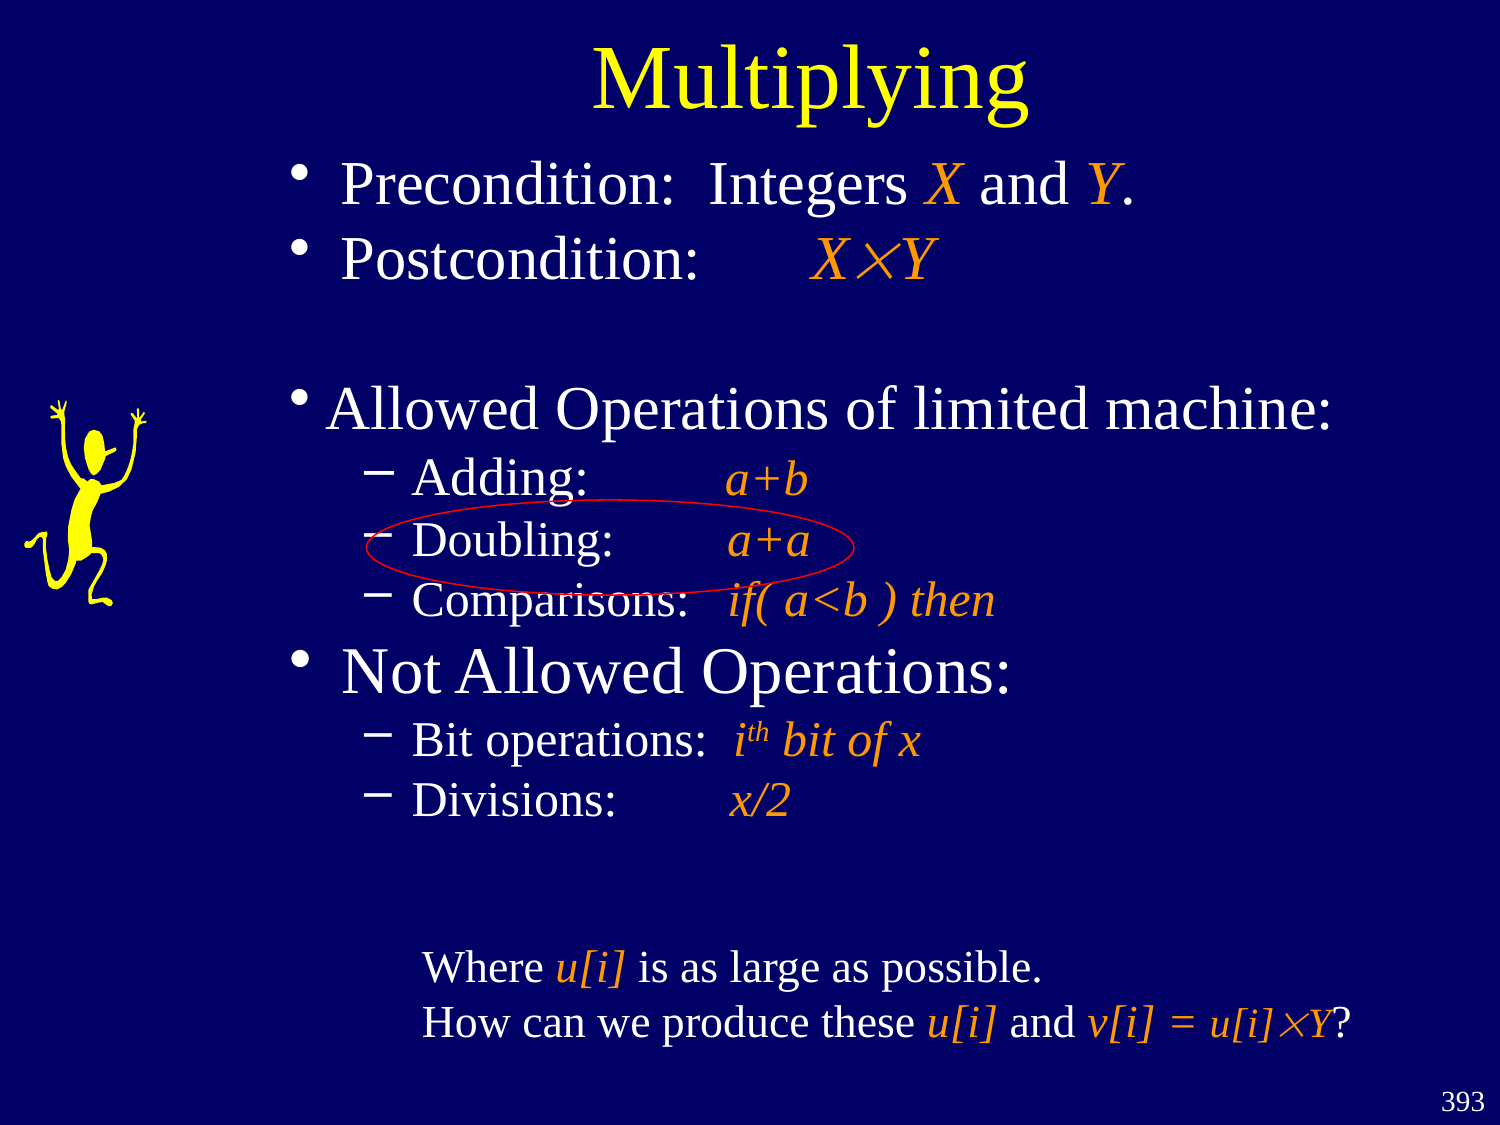

Multiplying
 Precondition:  Integers X and Y.
 Postcondition:       X×Y

Allowed Operations of limited machine:
Adding:          a+b
Doubling:         a+a
Comparisons:   if( a<b ) then
 Not Allowed Operations:
Bit operations:  ith bit of x
Divisions:         x/2

Where u[i] is as large as possible.
How can we produce these u[i] and v[i] = u[i]×Y?